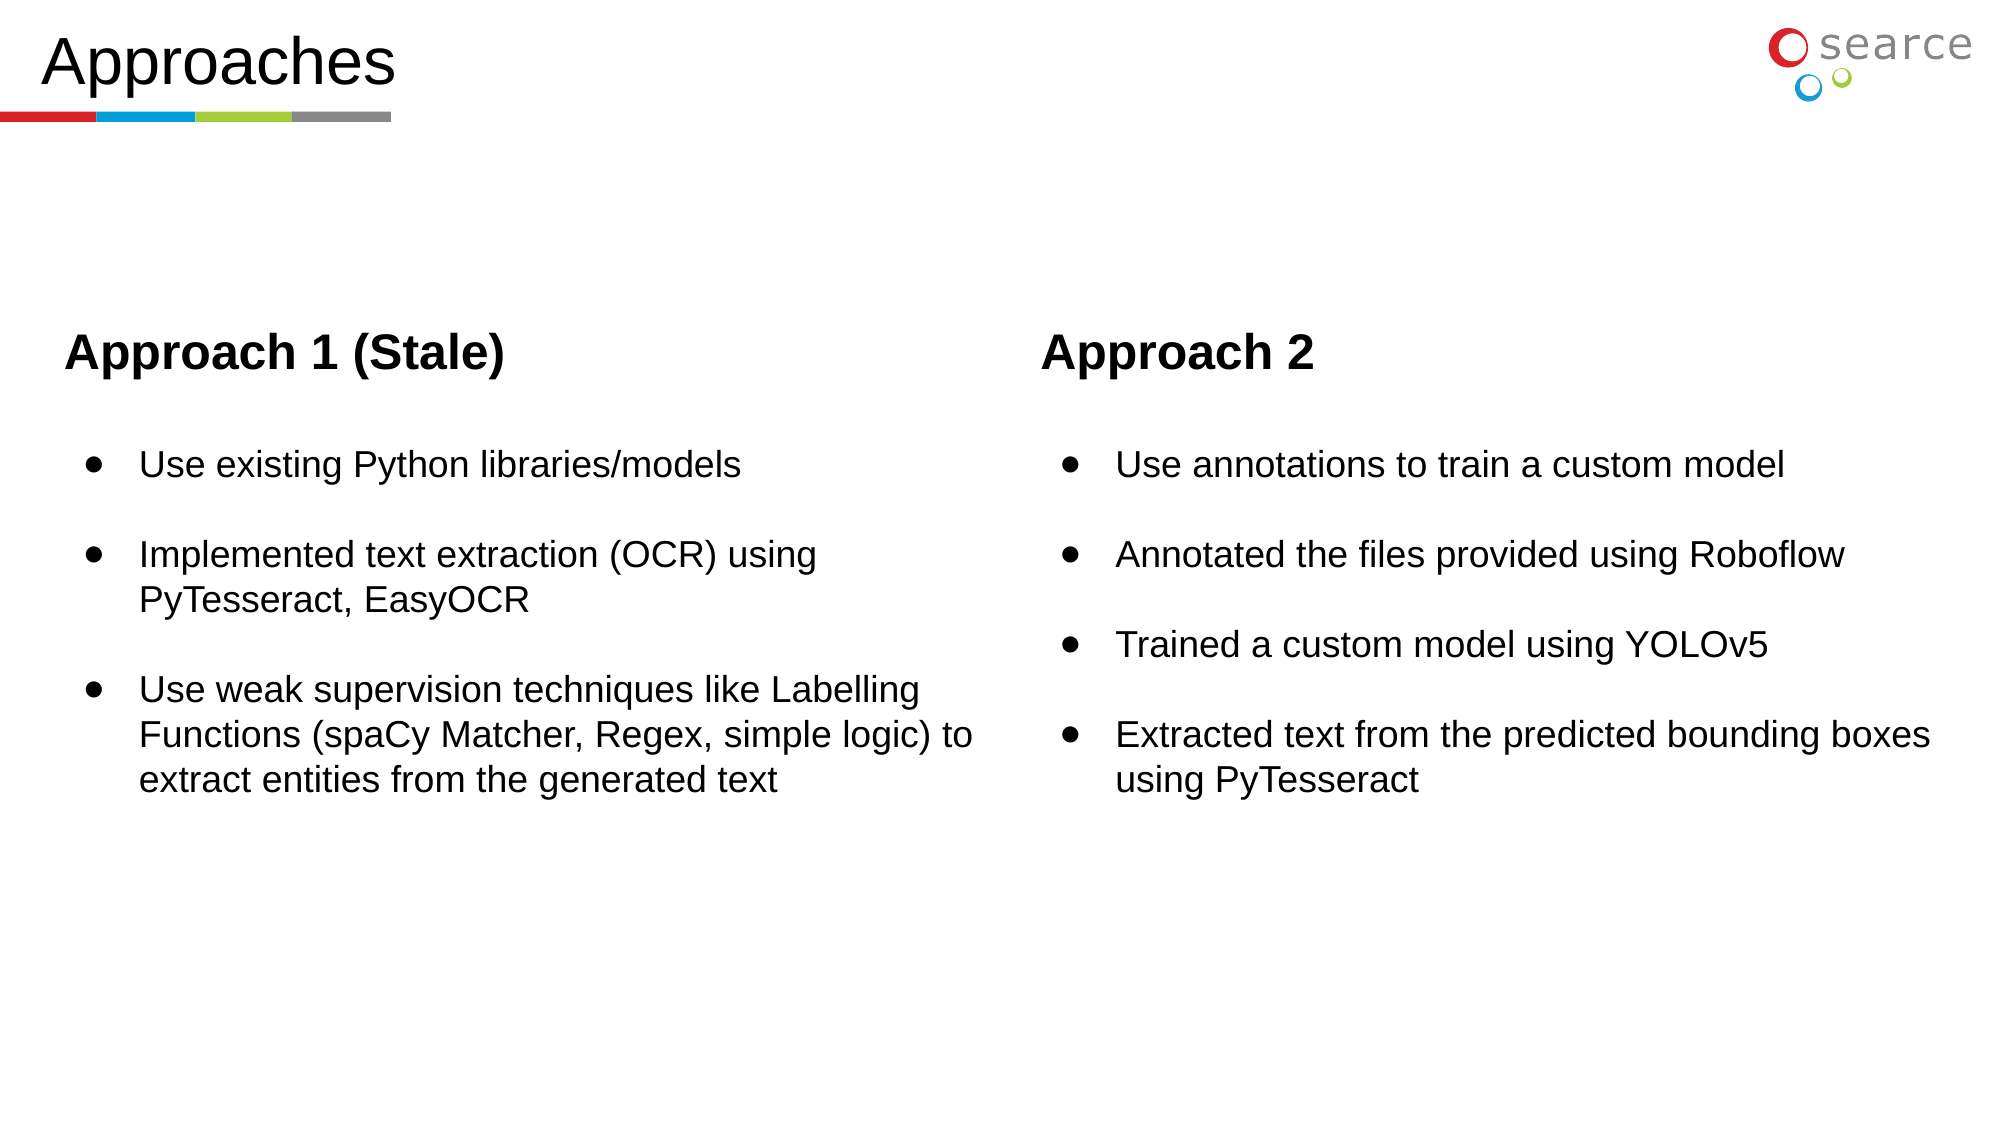

# Approaches
Approach 1 (Stale)

Use existing Python libraries/models

Implemented text extraction (OCR) using PyTesseract, EasyOCR

Use weak supervision techniques like Labelling Functions (spaCy Matcher, Regex, simple logic) to extract entities from the generated text
Approach 2

Use annotations to train a custom model

Annotated the files provided using Roboflow

Trained a custom model using YOLOv5

Extracted text from the predicted bounding boxes using PyTesseract